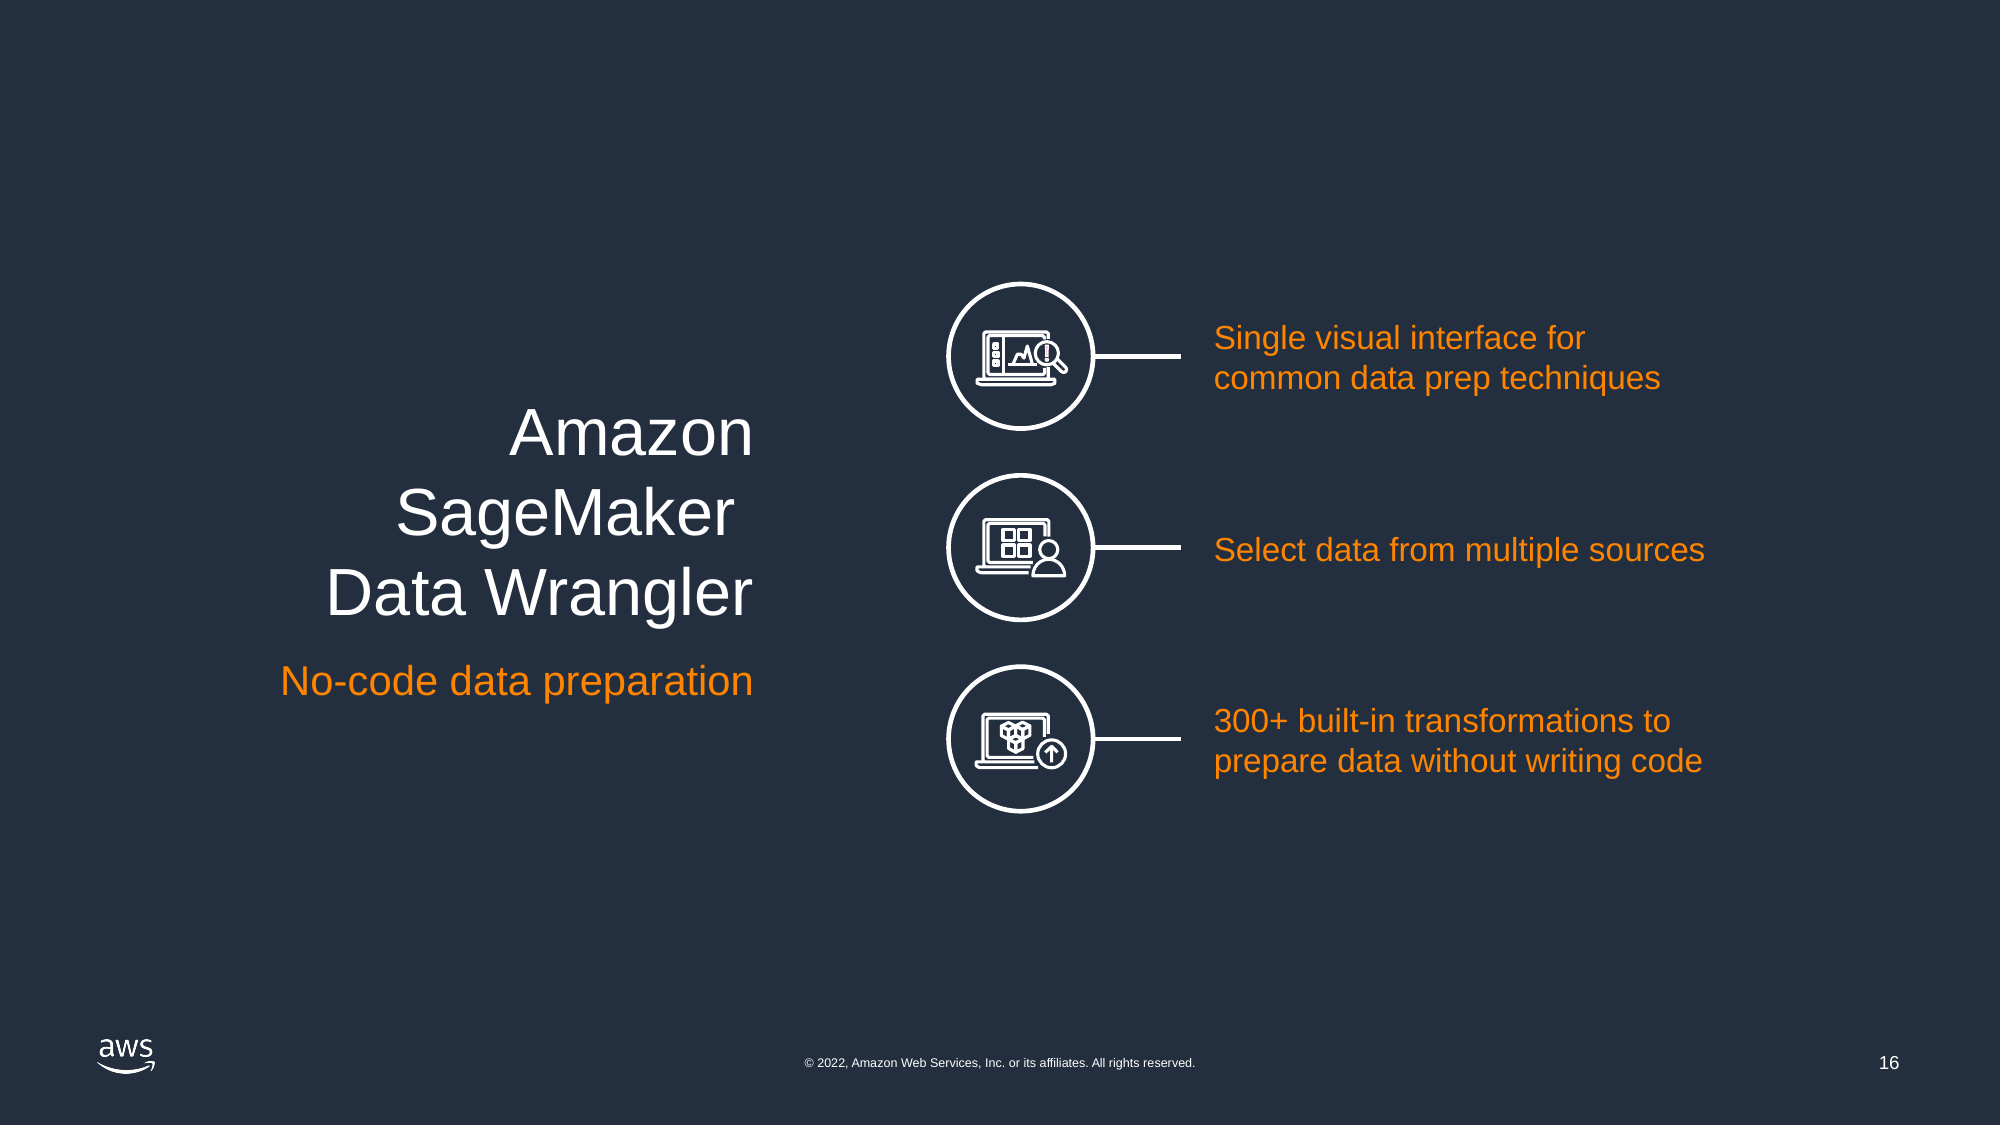

Single visual interface for
common data prep techniques

Select data from multiple sources

300+ built-in transformations to
prepare data without writing code
Amazon SageMaker
Data Wrangler
No-code data preparation
16